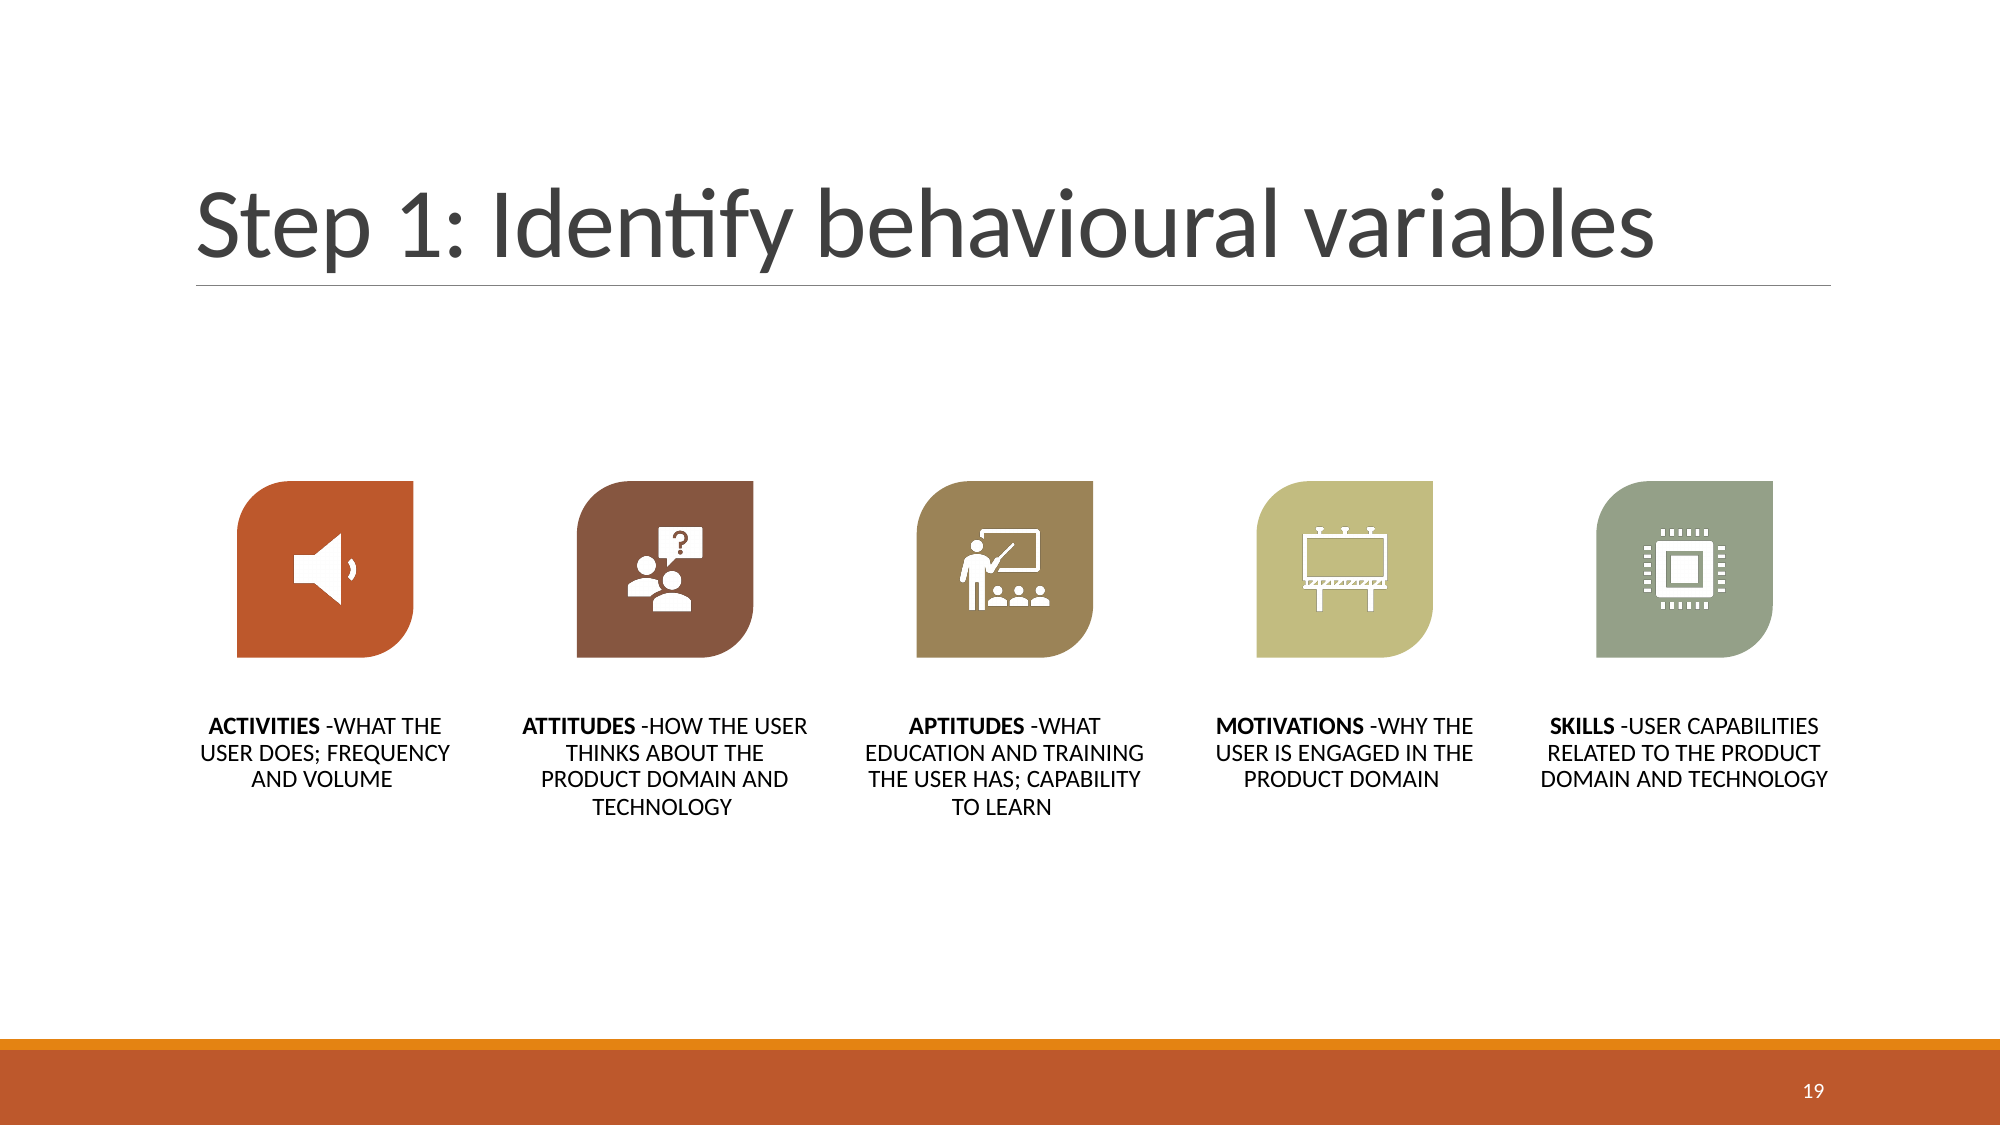

# Step 1: Identify behavioural variables
Activities -What the user does; frequency and volume
Attitudes -How the user thinks about the product domain and technology
Aptitudes -What education and training the user has; capability to learn
Motivations -Why the user is engaged in the product domain
Skills -User capabilities related to the product domain and technology
19